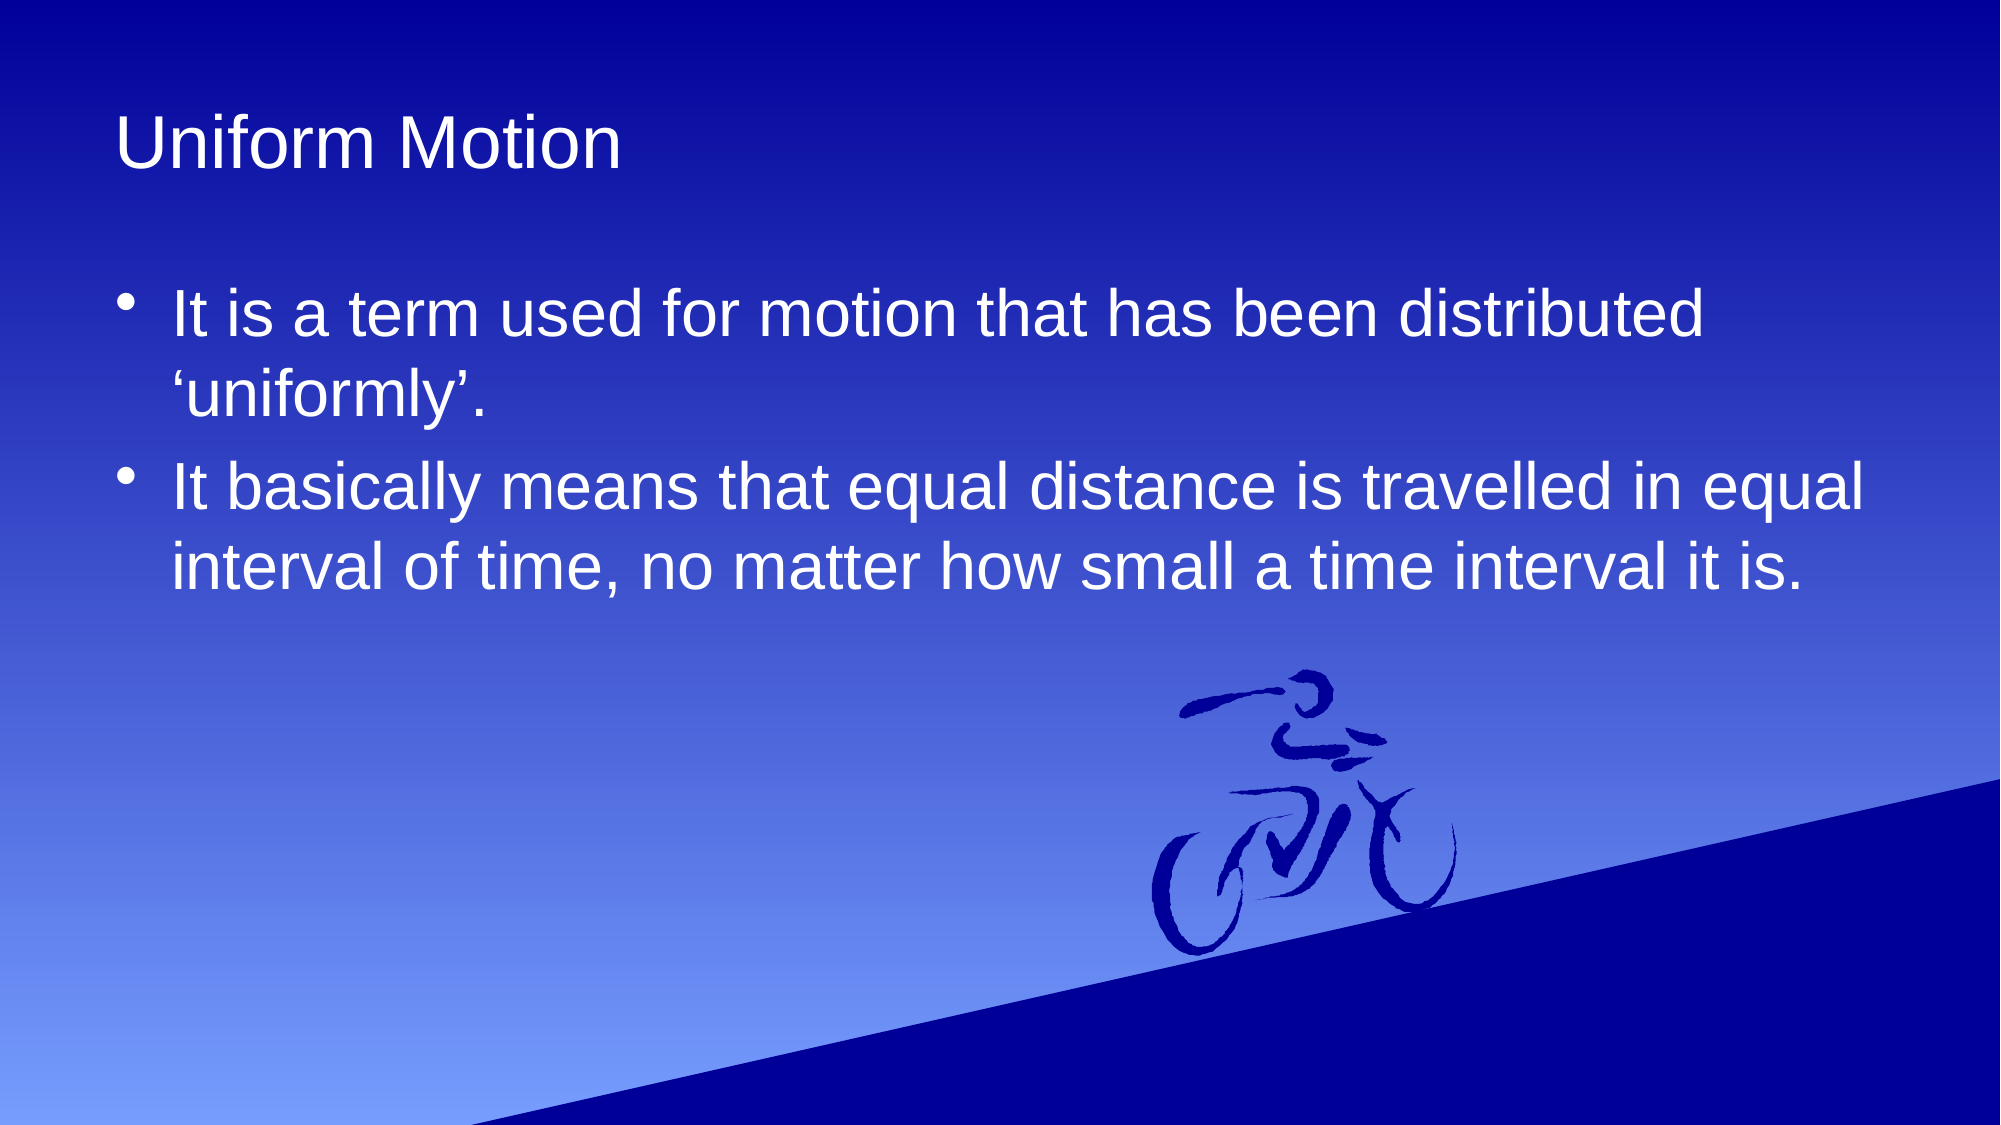

# Uniform Motion
It is a term used for motion that has been distributed ‘uniformly’.
It basically means that equal distance is travelled in equal interval of time, no matter how small a time interval it is.